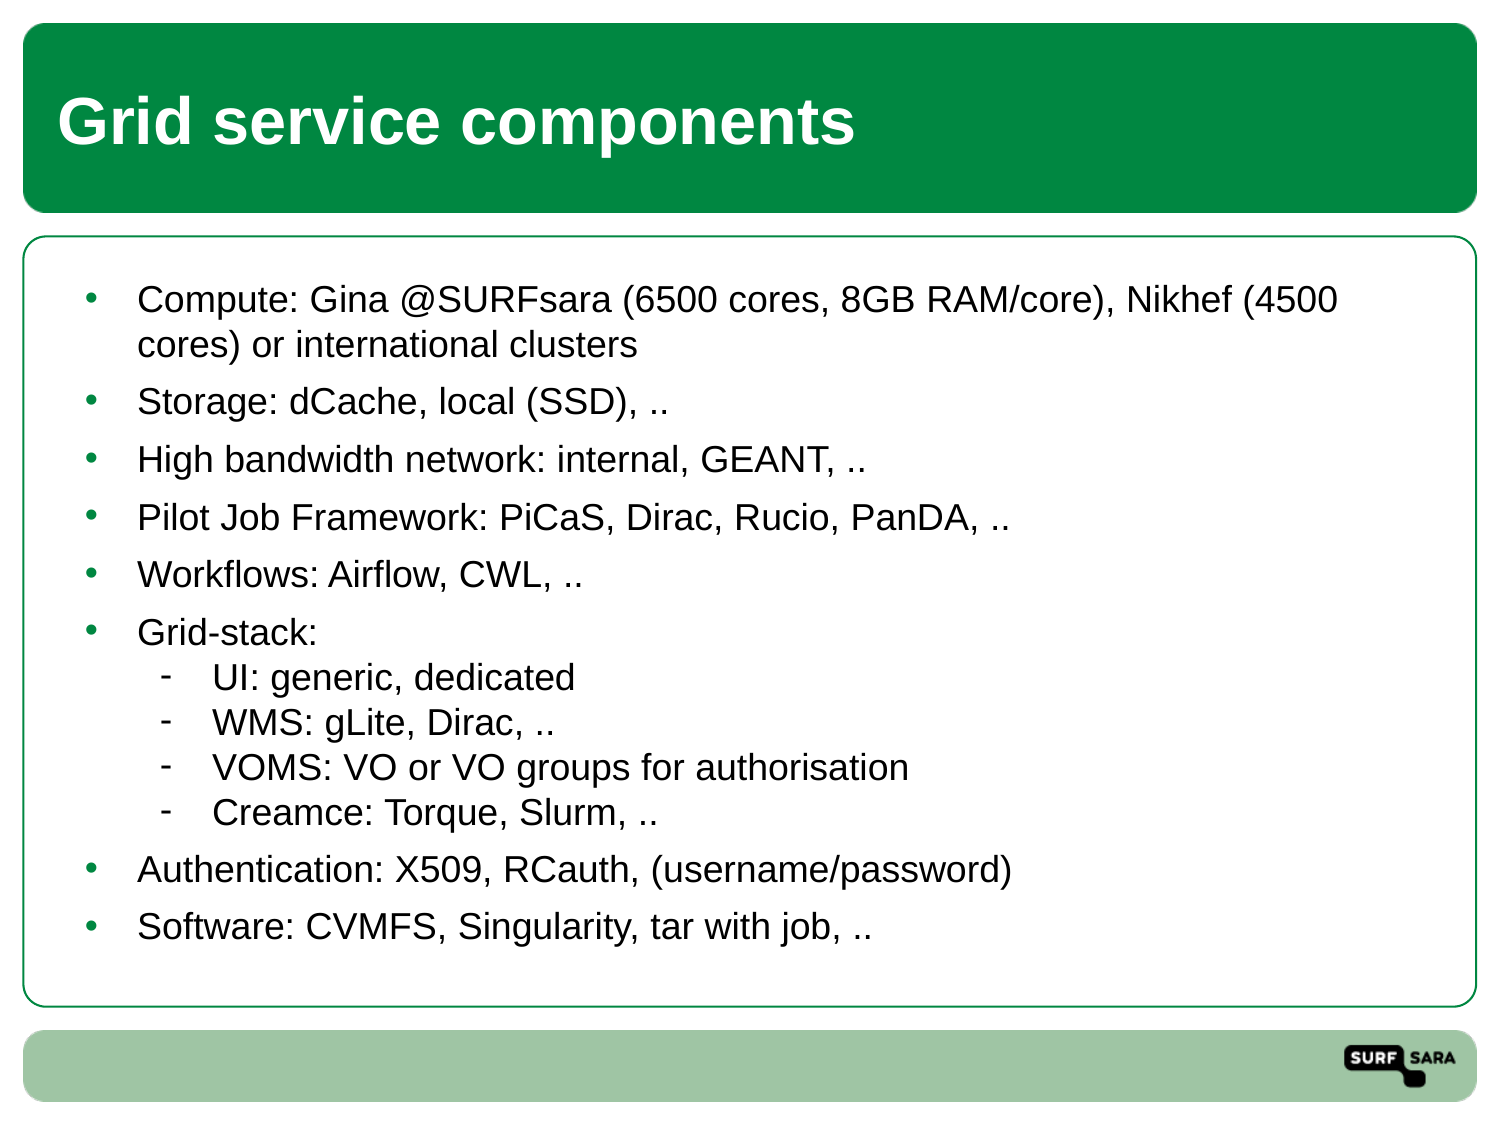

# Grid service components
Compute: Gina @SURFsara (6500 cores, 8GB RAM/core), Nikhef (4500 cores) or international clusters
Storage: dCache, local (SSD), ..
High bandwidth network: internal, GEANT, ..
Pilot Job Framework: PiCaS, Dirac, Rucio, PanDA, ..
Workflows: Airflow, CWL, ..
Grid-stack:
UI: generic, dedicated
WMS: gLite, Dirac, ..
VOMS: VO or VO groups for authorisation
Creamce: Torque, Slurm, ..
Authentication: X509, RCauth, (username/password)
Software: CVMFS, Singularity, tar with job, ..